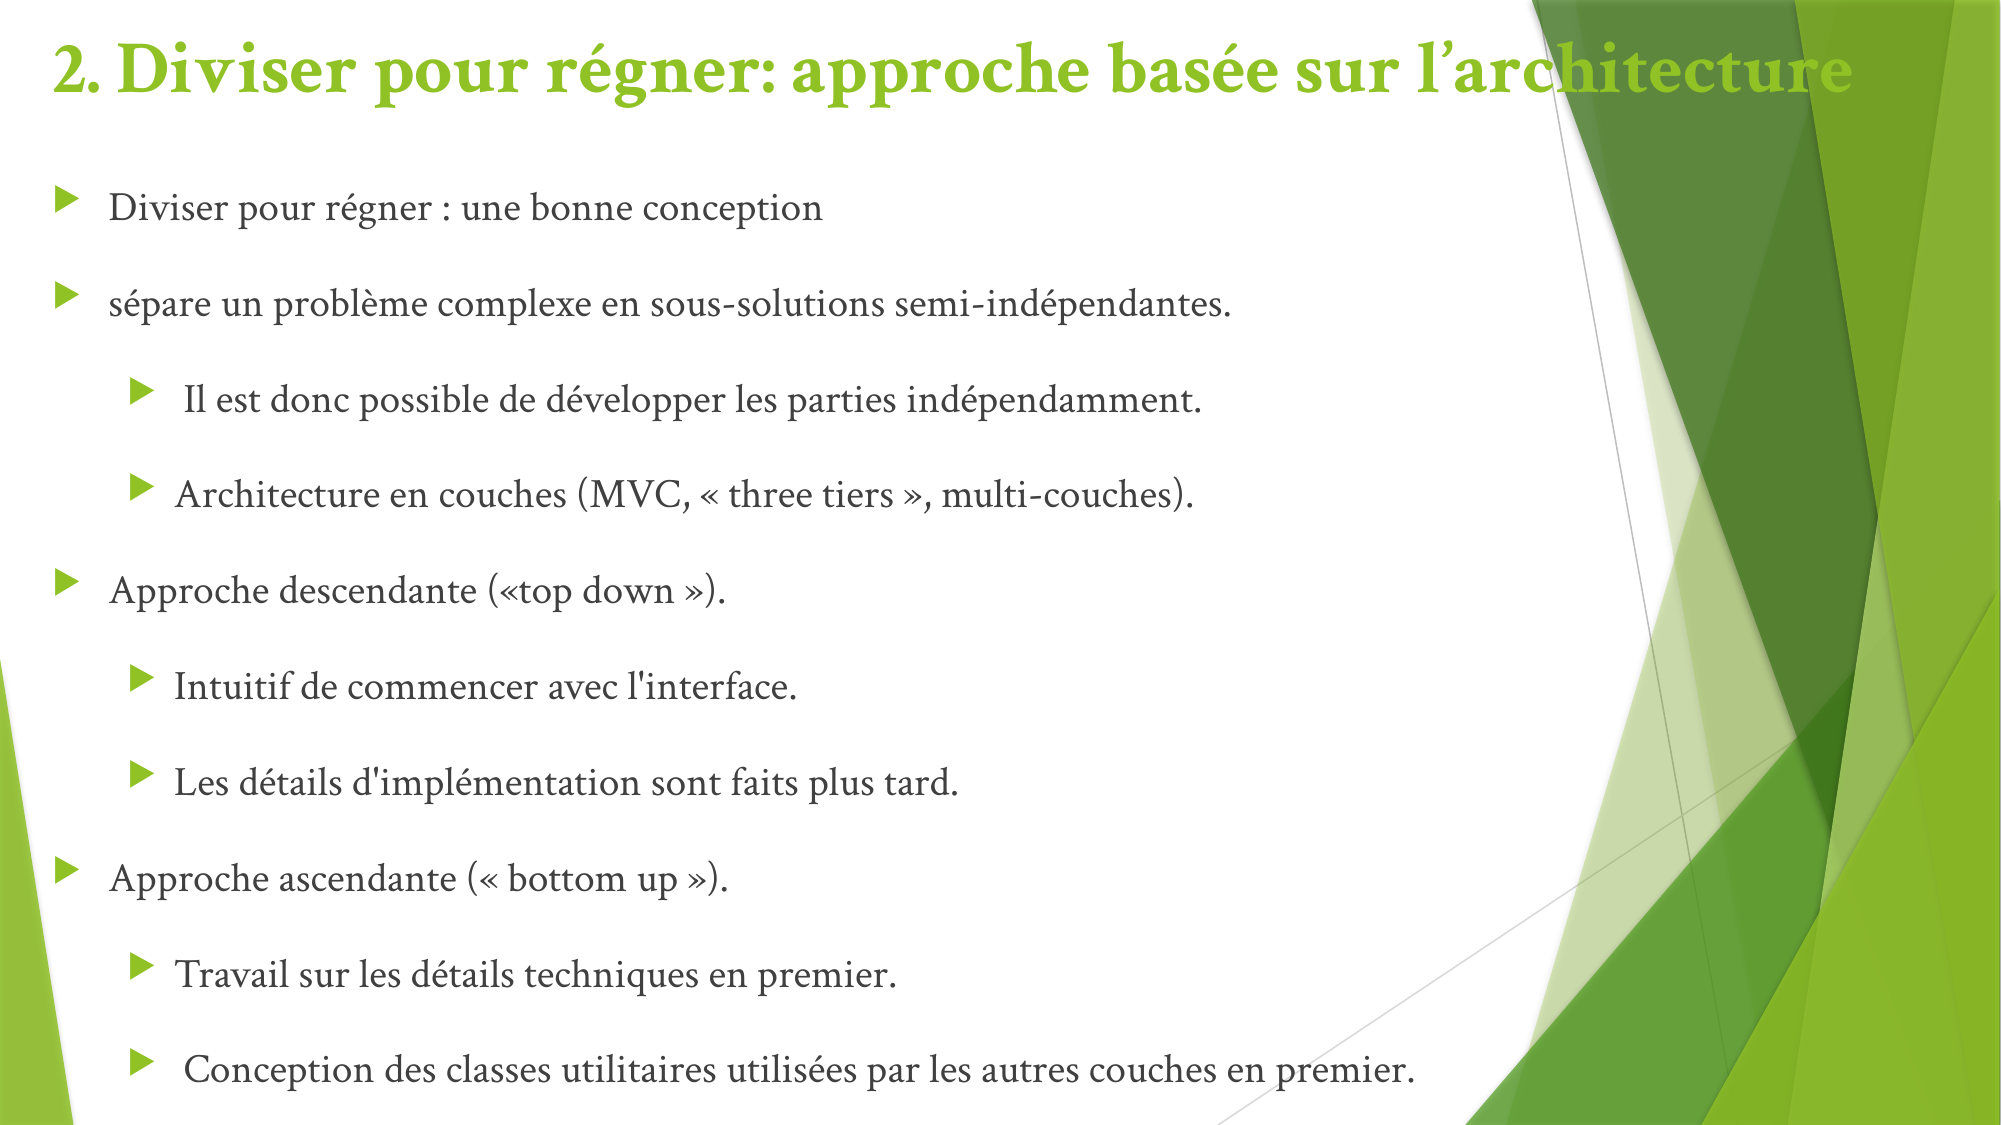

# 2. Diviser pour régner: approche basée sur l’architecture
Diviser pour régner : une bonne conception
sépare un problème complexe en sous-solutions semi-indépendantes.
 Il est donc possible de développer les parties indépendamment.
Architecture en couches (MVC, « three tiers », multi-couches).
Approche descendante («top down »).
Intuitif de commencer avec l'interface.
Les détails d'implémentation sont faits plus tard.
Approche ascendante (« bottom up »).
Travail sur les détails techniques en premier.
 Conception des classes utilitaires utilisées par les autres couches en premier.